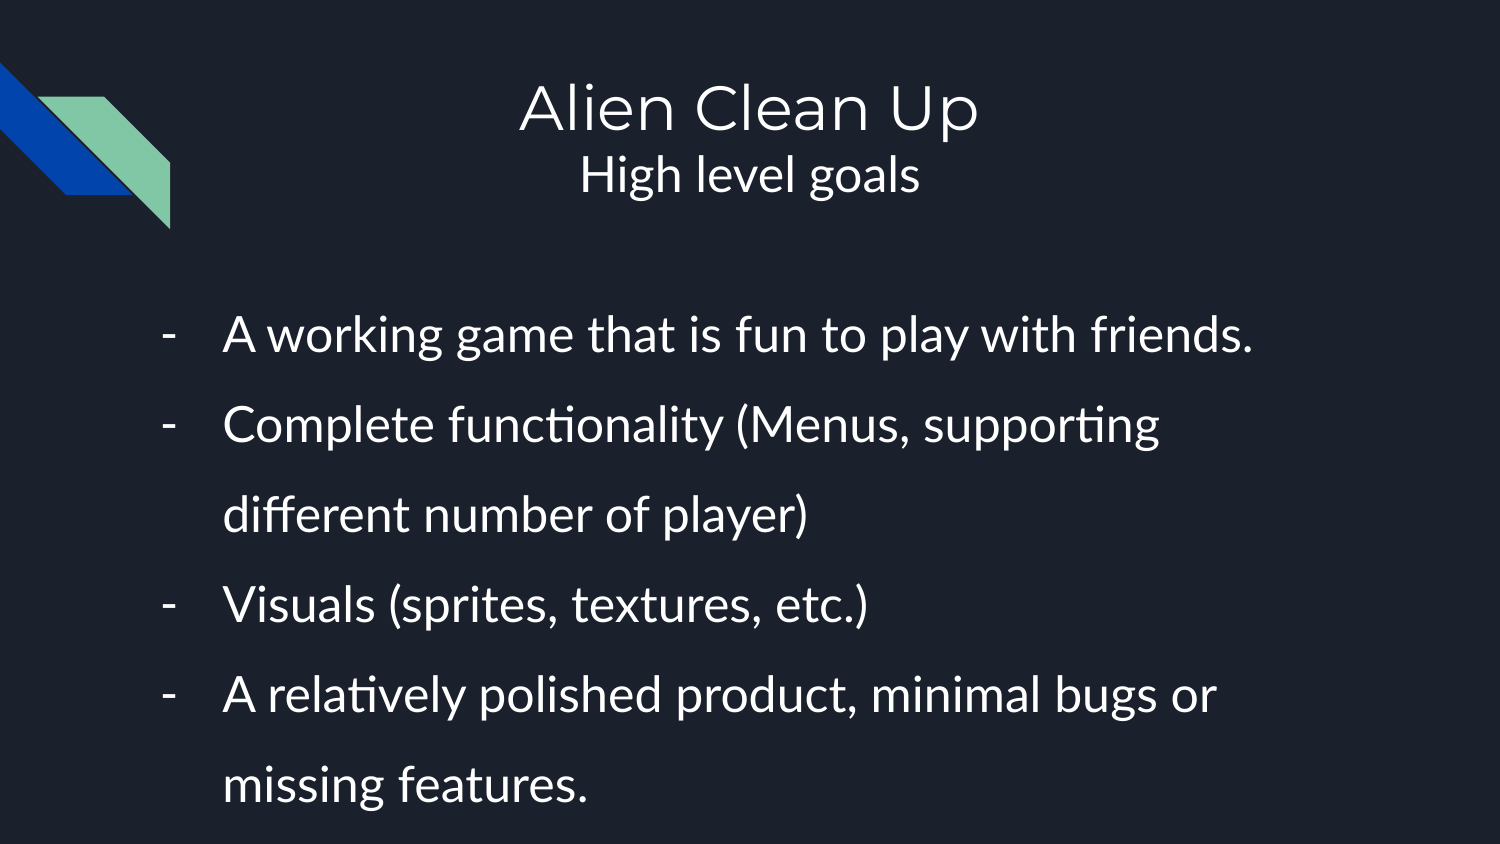

Alien Clean Up
High level goals

A working game that is fun to play with friends.
Complete functionality (Menus, supporting different number of player)
Visuals (sprites, textures, etc.)
A relatively polished product, minimal bugs or missing features.